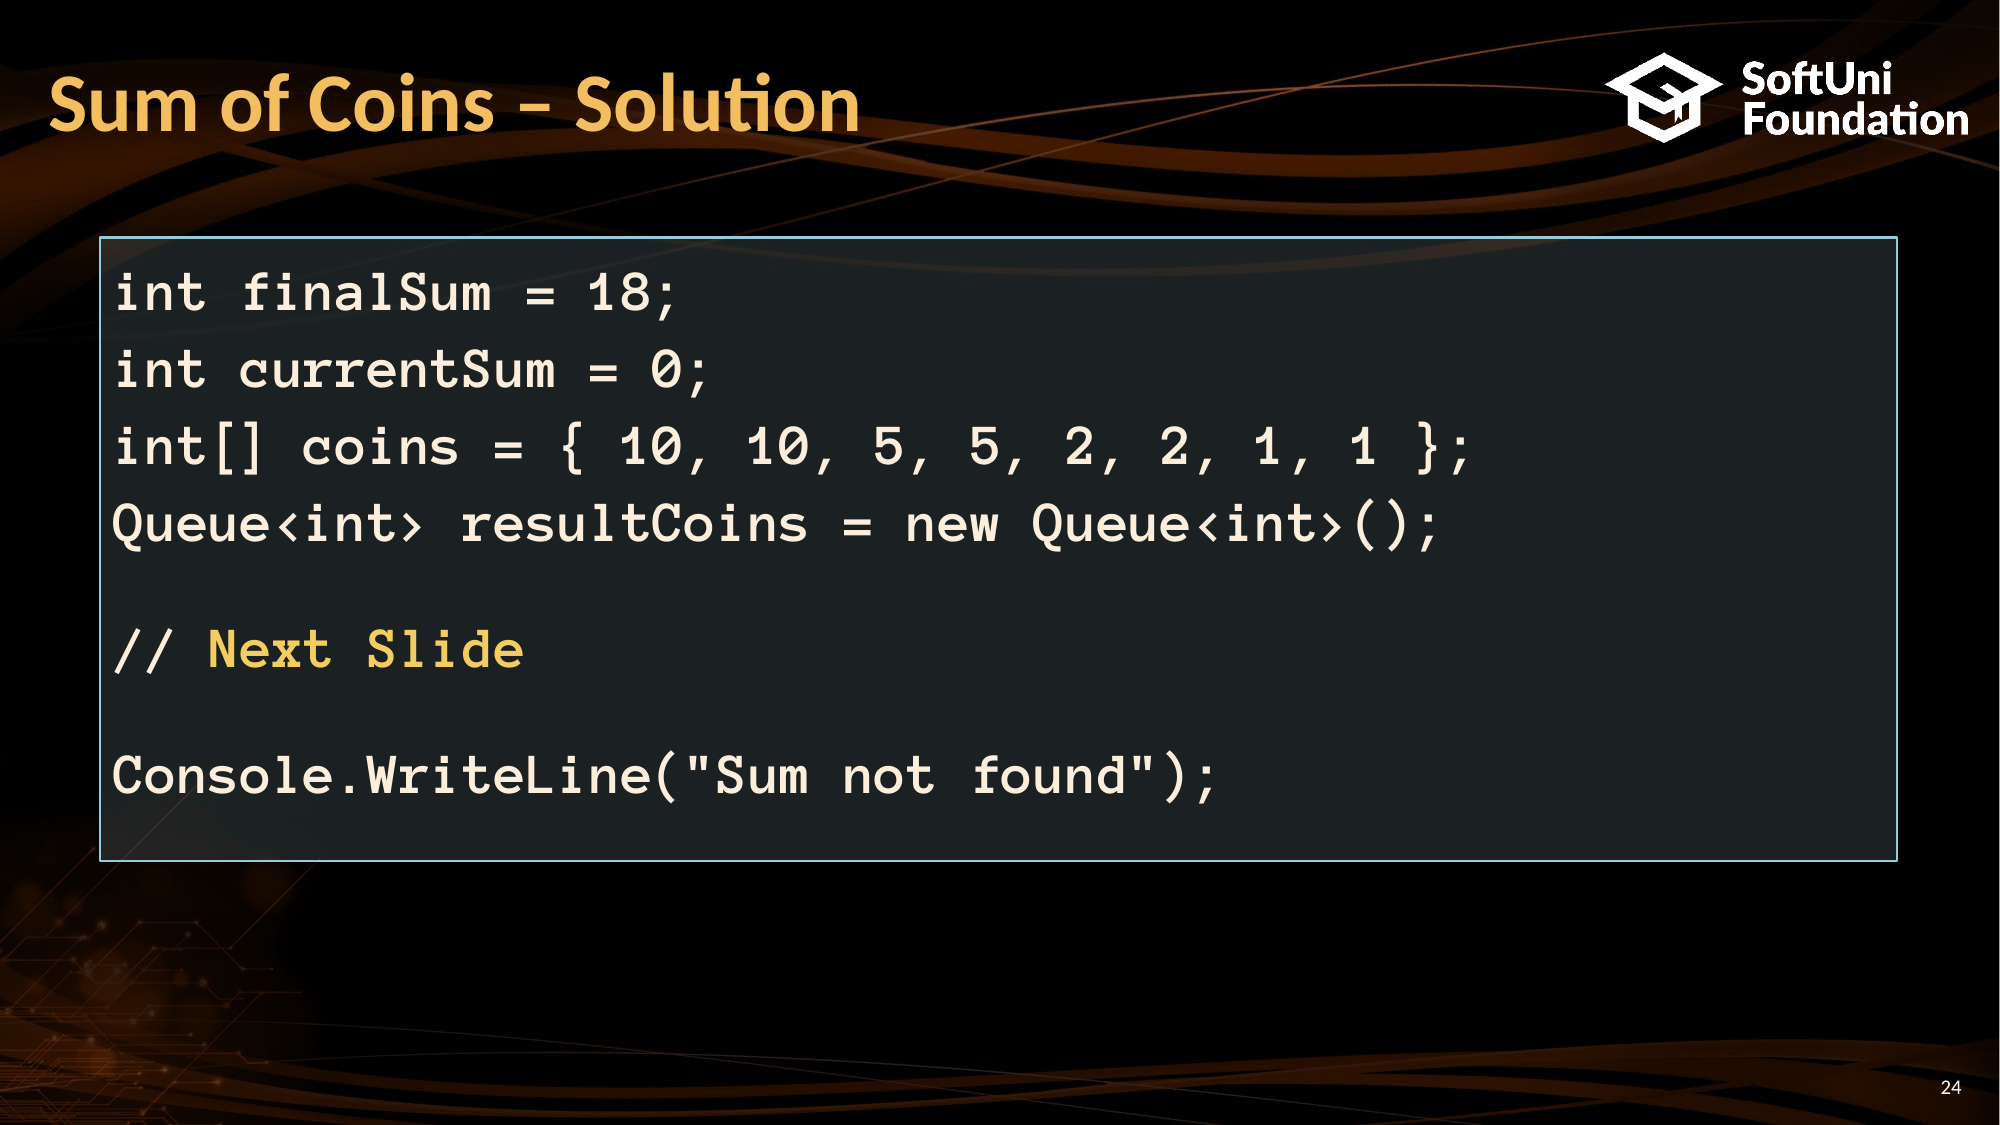

Sum of Coins – Solution
int finalSum = 18;
int currentSum = 0;
int[] coins = { 10, 10, 5, 5, 2, 2, 1, 1 };
Queue<int> resultCoins = new Queue<int>();

// Next Slide

Console.WriteLine("Sum not found");
24